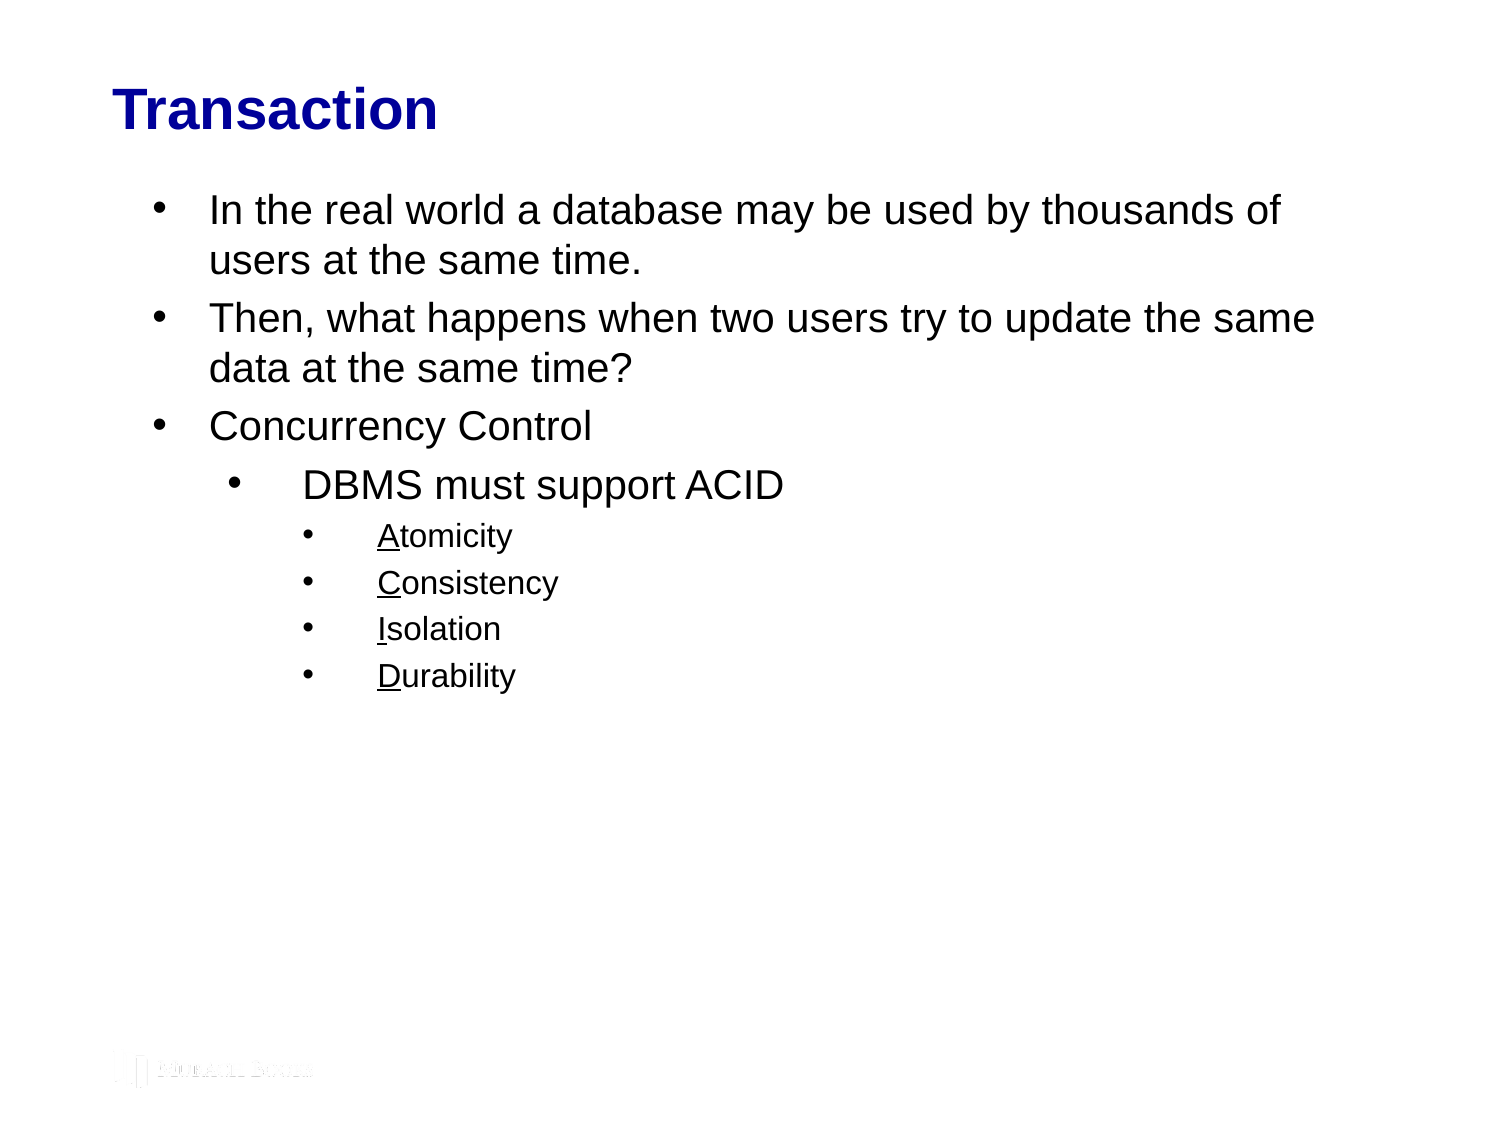

# Transaction
In the real world a database may be used by thousands of users at the same time.
Then, what happens when two users try to update the same data at the same time?
Concurrency Control
DBMS must support ACID
Atomicity
Consistency
Isolation
Durability
© 2019, Mike Murach & Associates, Inc.
Murach's C++ Programming

C14, Slide 158